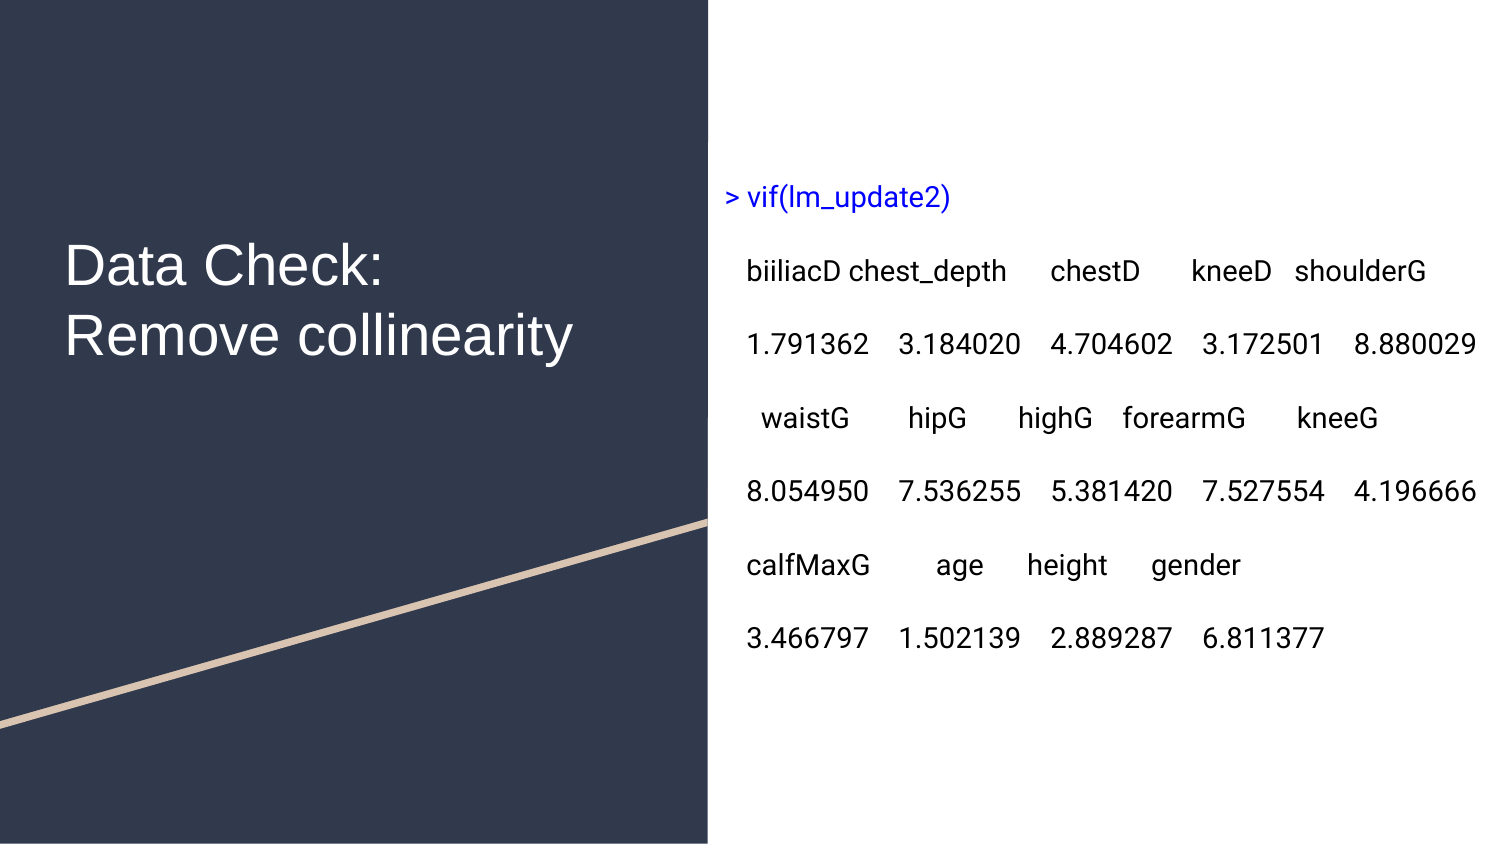

> vif(lm_update2)
   biiliacD chest_depth      chestD       kneeD   shoulderG
   1.791362    3.184020    4.704602    3.172501    8.880029
     waistG        hipG       highG    forearmG       kneeG
   8.054950    7.536255    5.381420    7.527554    4.196666
   calfMaxG         age      height      gender
   3.466797    1.502139    2.889287    6.811377

# Data Check:
Remove collinearity